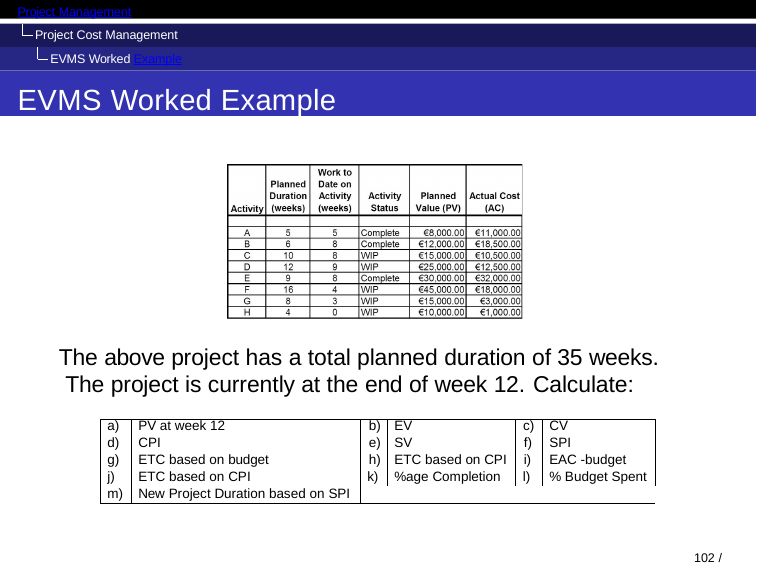

Project Management
Project Cost Management  EVMS Worked Example

EVMS Worked Example

The above project has a total planned duration of 35 weeks.  The project is currently at the end of week 12. Calculate:
| a) | PV at week 12 | b) | EV | c) | CV |
| --- | --- | --- | --- | --- | --- |
| d) | CPI | e) | SV | f) | SPI |
| g) | ETC based on budget | h) | ETC based on CPI | i) | EAC -budget |
| j) | ETC based on CPI | k) | %age Completion | l) | % Budget Spent |
| m) | New Project Duration based on SPI |  |  |  |  |
|  |  |  |  |  |  |
102 / 128